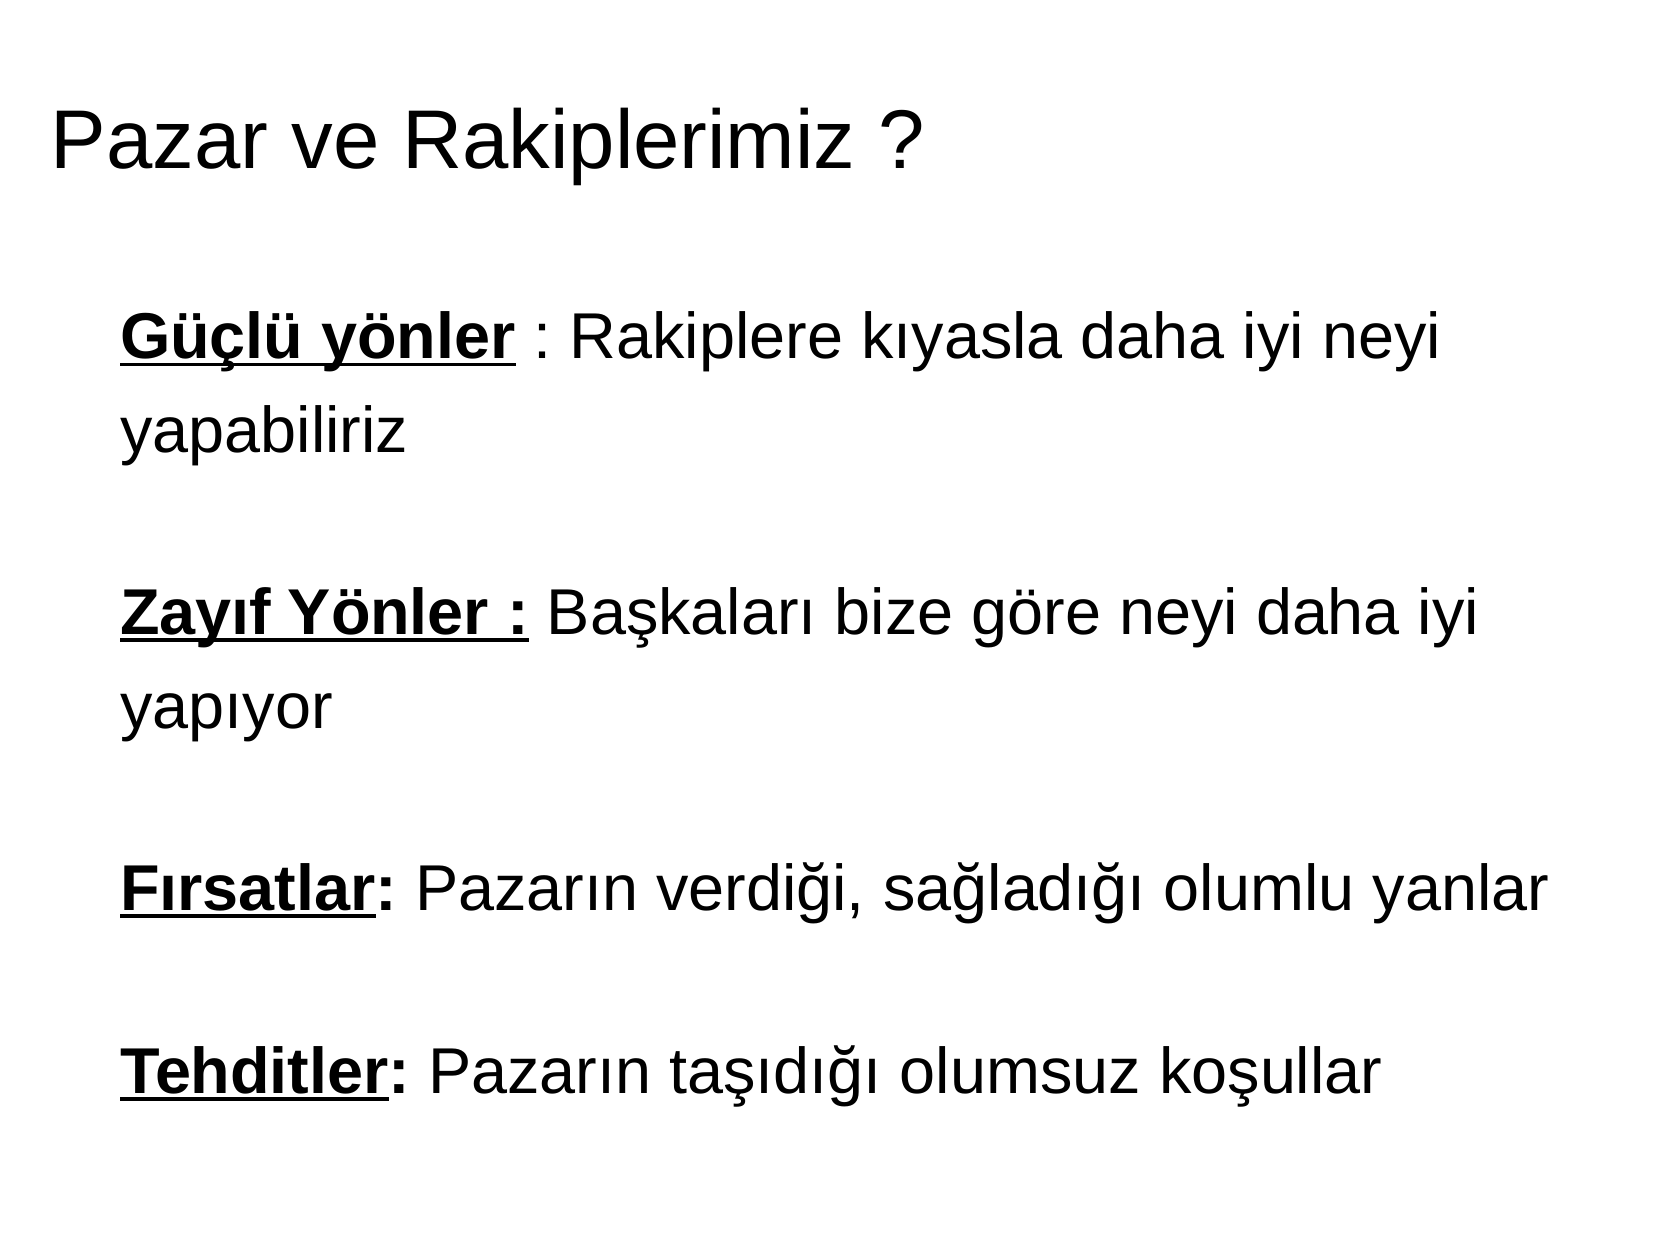

Pazar ve Rakiplerimiz ?
Güçlü yönler : Rakiplere kıyasla daha iyi neyi yapabiliriz

Zayıf Yönler : Başkaları bize göre neyi daha iyi yapıyor

Fırsatlar: Pazarın verdiği, sağladığı olumlu yanlar

Tehditler: Pazarın taşıdığı olumsuz koşullar